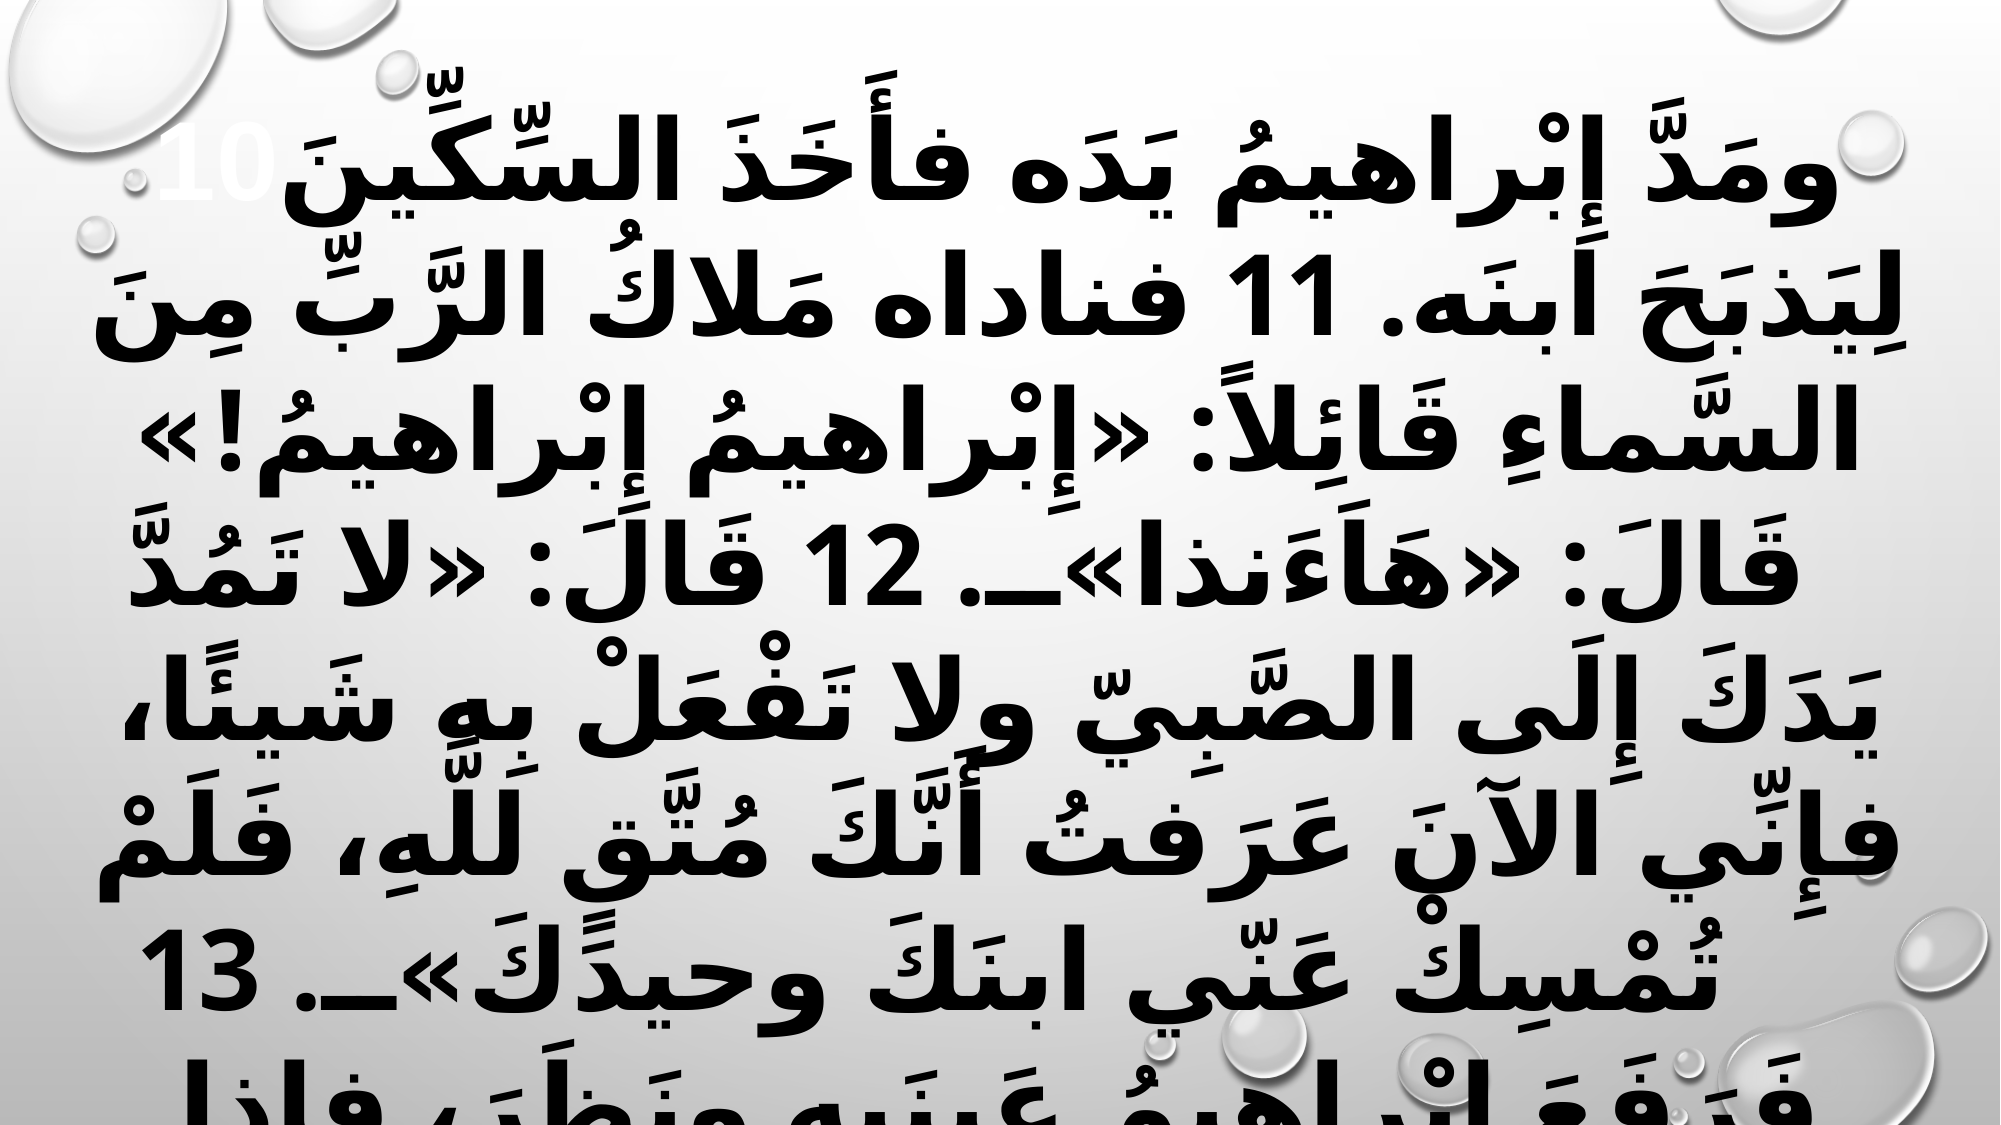

10ومَدَّ إِبْراهيمُ يَدَه فأَخَذَ السِّكِّينَ لِيَذبَحَ ابنَه. 11 فناداه مَلاكُ الرَّبِّ مِنَ السَّماءِ قَائِلاً: «إِبْراهيمُ إِبْراهيمُ!» قَالَ: «هَاَءَنذا». 12 قَالَ: «لا تَمُدَّ يَدَكَ إِلَى الصَّبِيّ ولا تَفْعَلْ بِه شَيئًا، فإِنِّي الآنَ عَرَفتُ أَنَّكَ مُتَّقٍ للَّهِ، فَلَمْ تُمْسِكْ عَنّي ابنَكَ وحيدَكَ». 13 فَرَفَعَ إِبْراهيمُ عَينَيه ونَظَرَ، فإِذا بِكَبشٍ واحِدٍ عالِقٍ بِقَرنَيهِ في دَغَلٍ. فعَمَدَ إِبْراهيمُ إِلَى الكَبْشِ وأَخَذَهُ وأَصعَدَهُ مُحرَقةً بَدَلَ ابنِه.